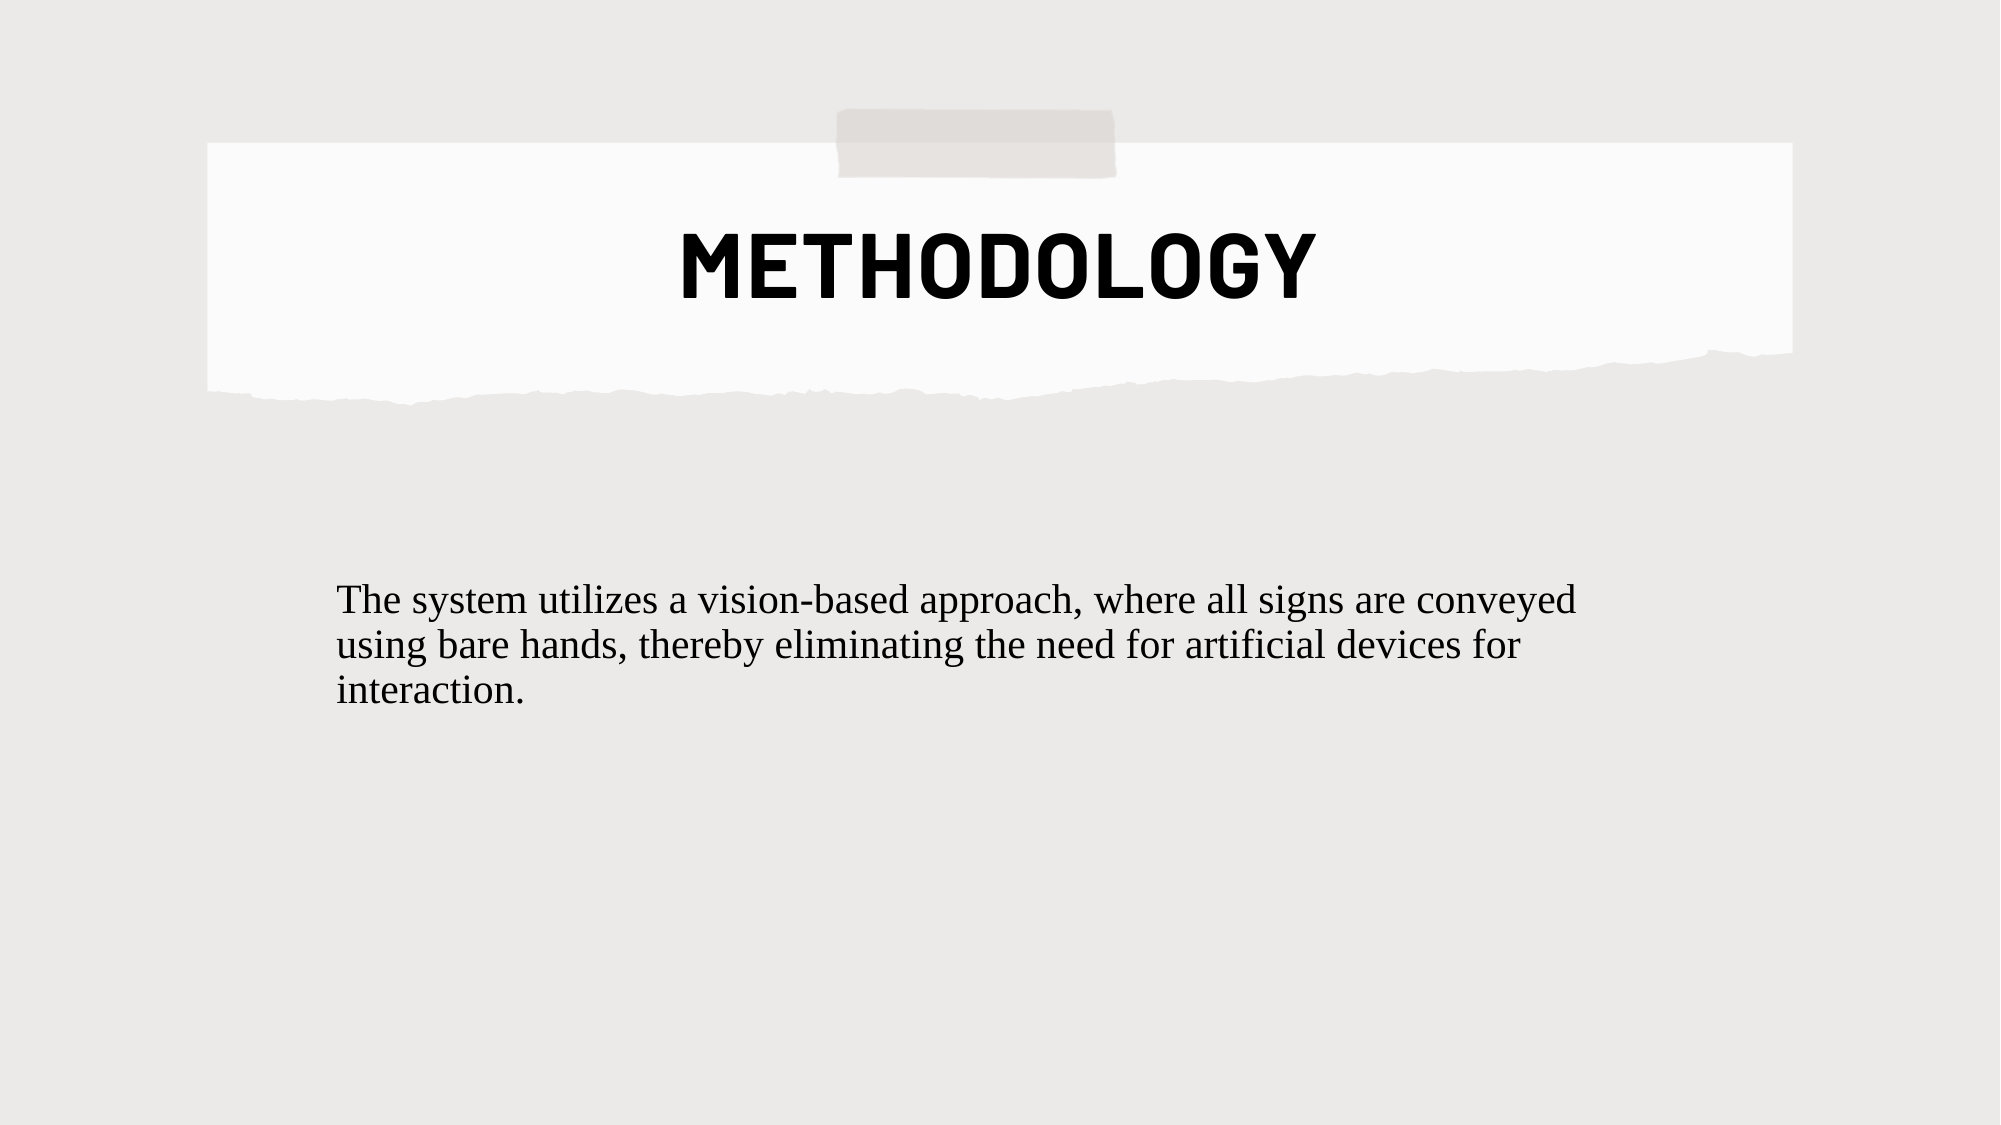

METHODOLOGY
The system utilizes a vision-based approach, where all signs are conveyed using bare hands, thereby eliminating the need for artificial devices for interaction.